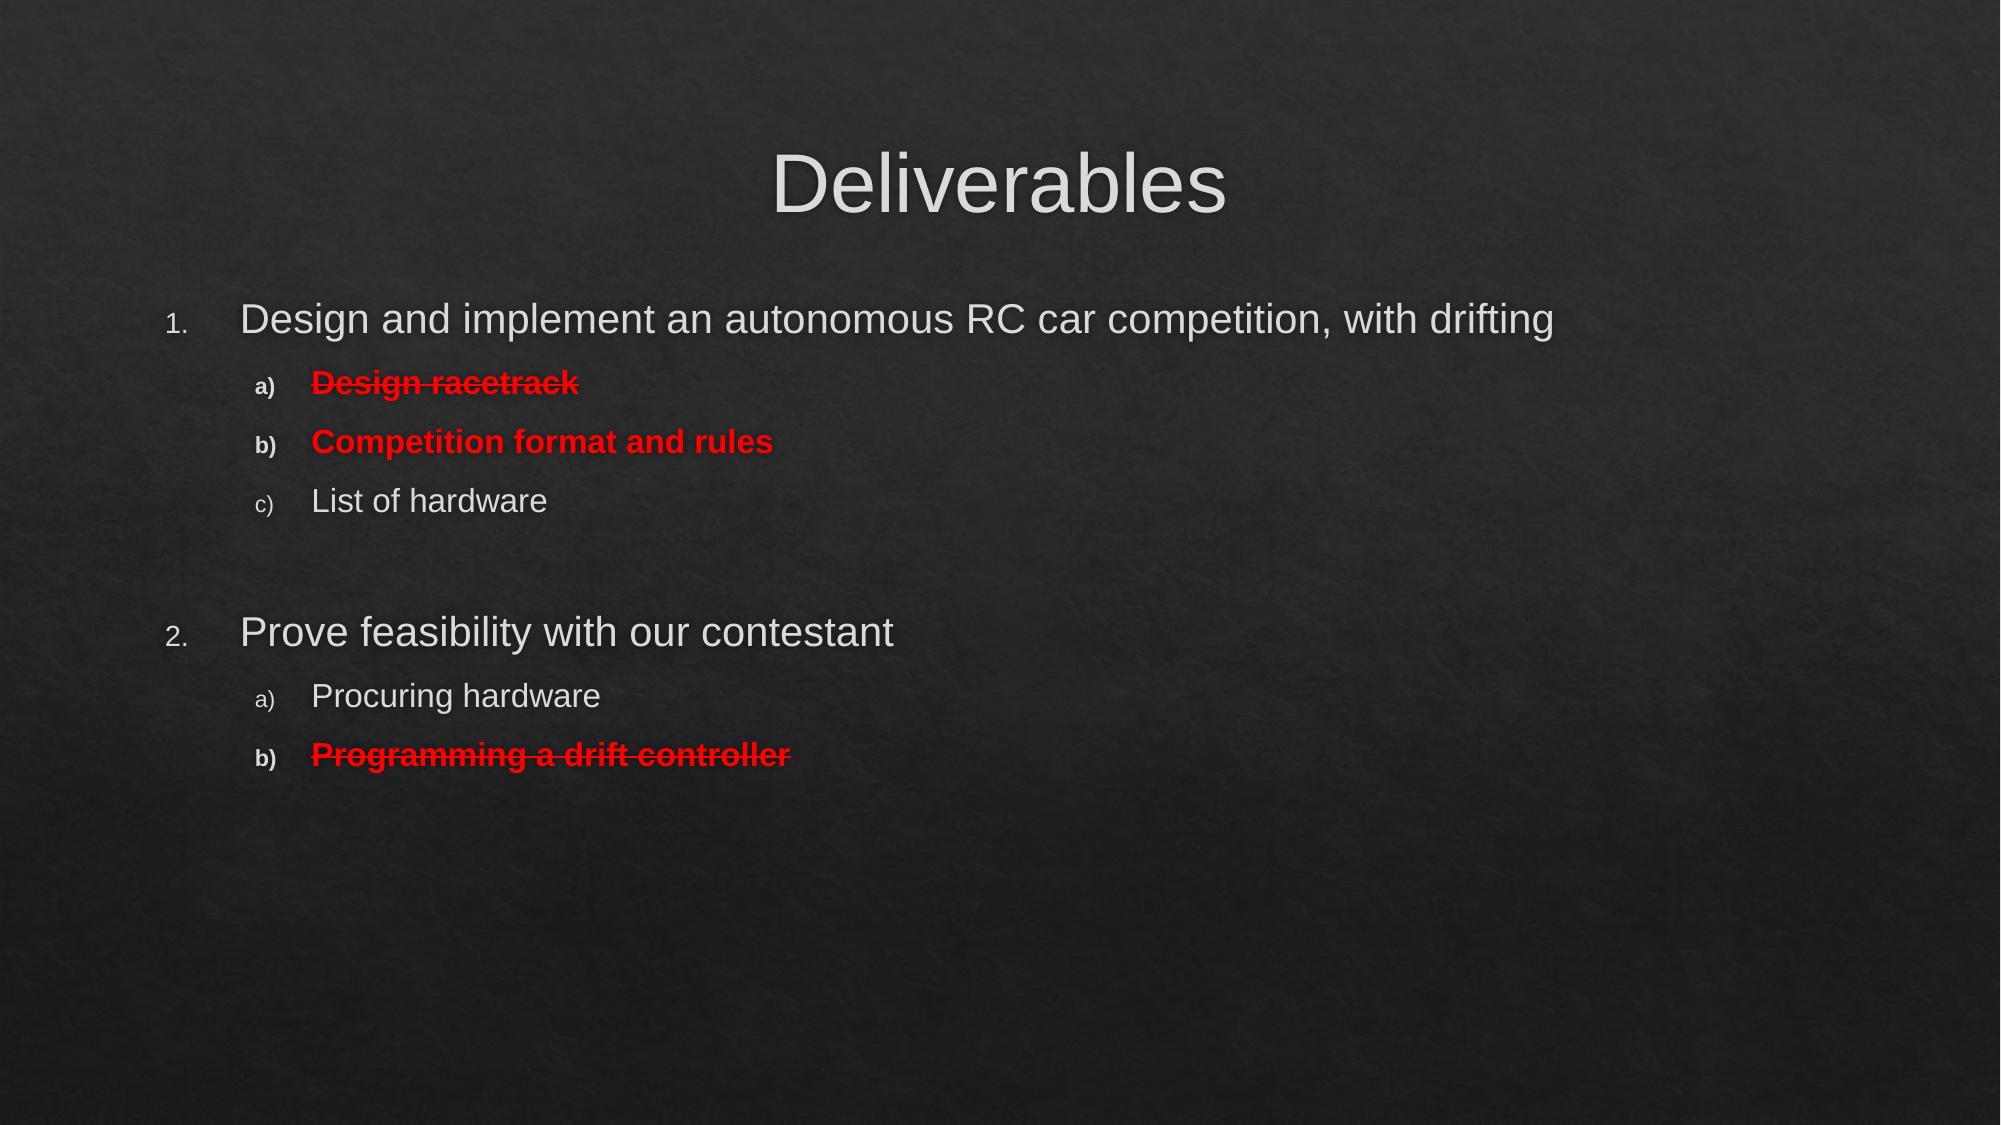

# Deliverables
Design and implement an autonomous RC car competition, with drifting
Design racetrack
Competition format and rules
List of hardware

Prove feasibility with our contestant
Procuring hardware
Programming a drift controller